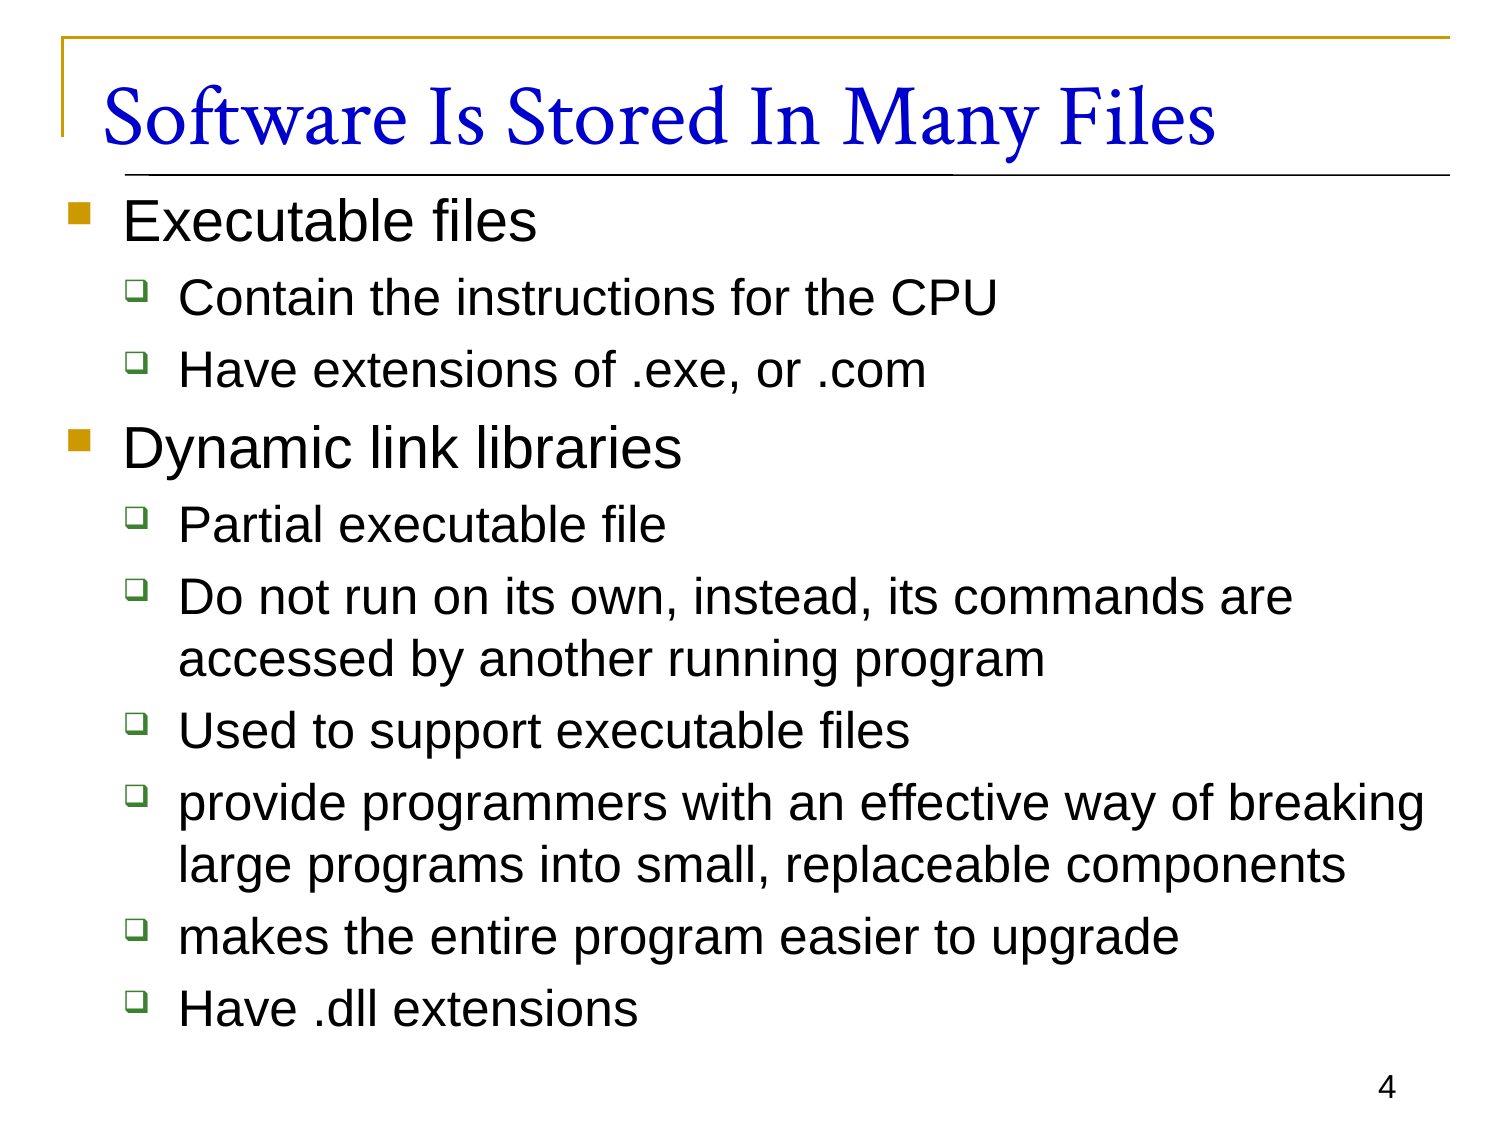

# Software Is Stored In Many Files
Executable files
Contain the instructions for the CPU
Have extensions of .exe, or .com
Dynamic link libraries
Partial executable file
Do not run on its own, instead, its commands are accessed by another running program
Used to support executable files
provide programmers with an effective way of breaking large programs into small, replaceable components
makes the entire program easier to upgrade
Have .dll extensions